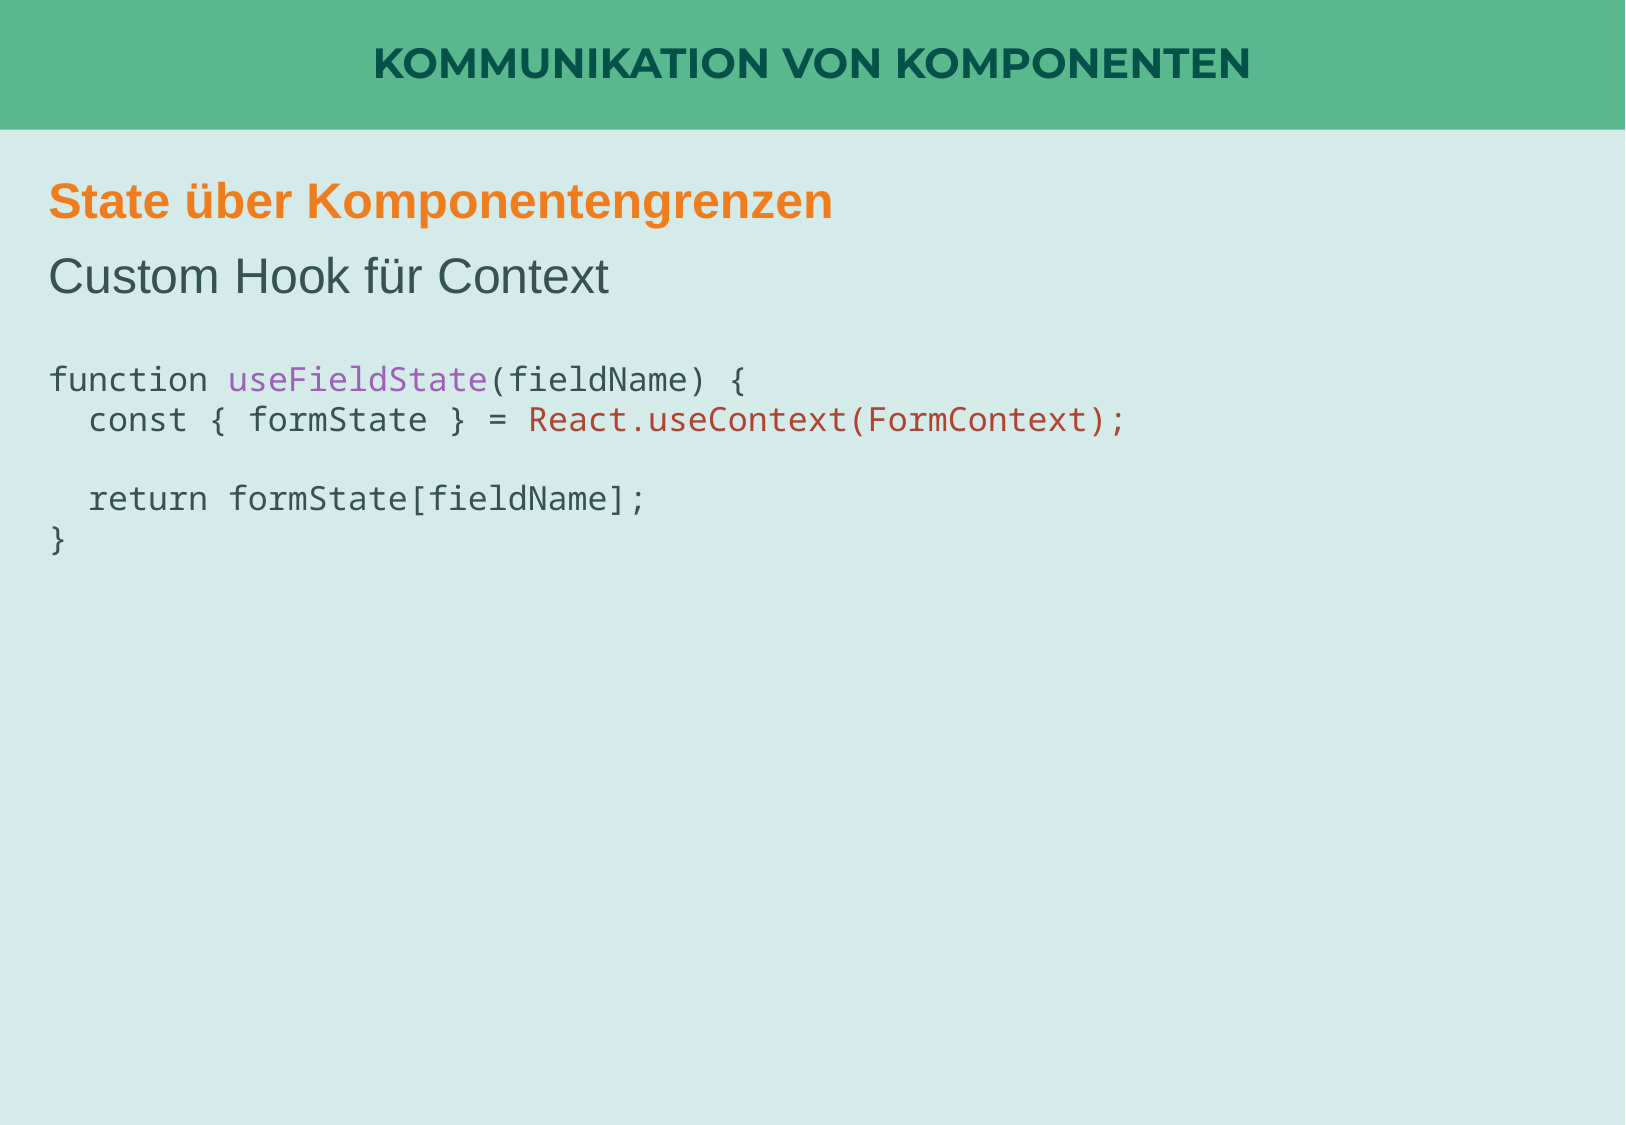

# Kommunikation von KOmponenten
State über Komponentengrenzen
Custom Hook für Context

function useFieldState(fieldName) {
  const { formState } = React.useContext(FormContext);

  return formState[fieldName];
}
Beispiel: ChatPage oder Tabs

Beispiel: UserStatsPage für fetch ?